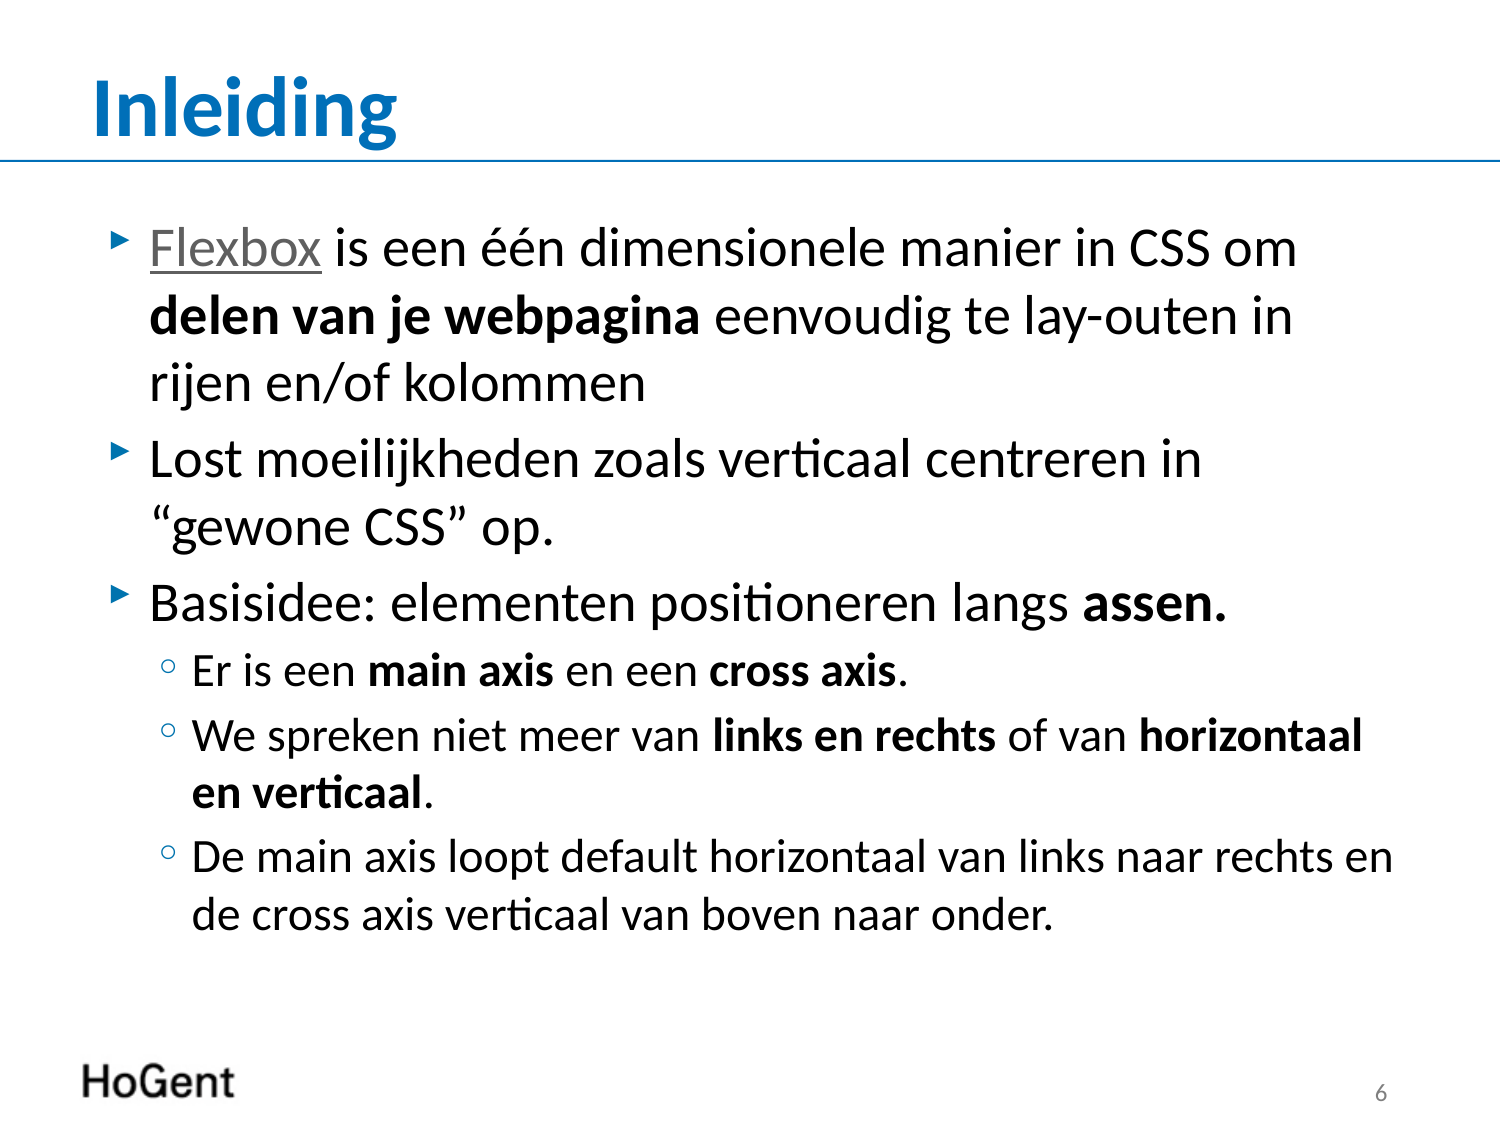

# Inleiding
Flexbox is een één dimensionele manier in CSS om delen van je webpagina eenvoudig te lay-outen in rijen en/of kolommen
Lost moeilijkheden zoals verticaal centreren in “gewone CSS” op.
Basisidee: elementen positioneren langs assen.
Er is een main axis en een cross axis.
We spreken niet meer van links en rechts of van horizontaal en verticaal.
De main axis loopt default horizontaal van links naar rechts en de cross axis verticaal van boven naar onder.

6